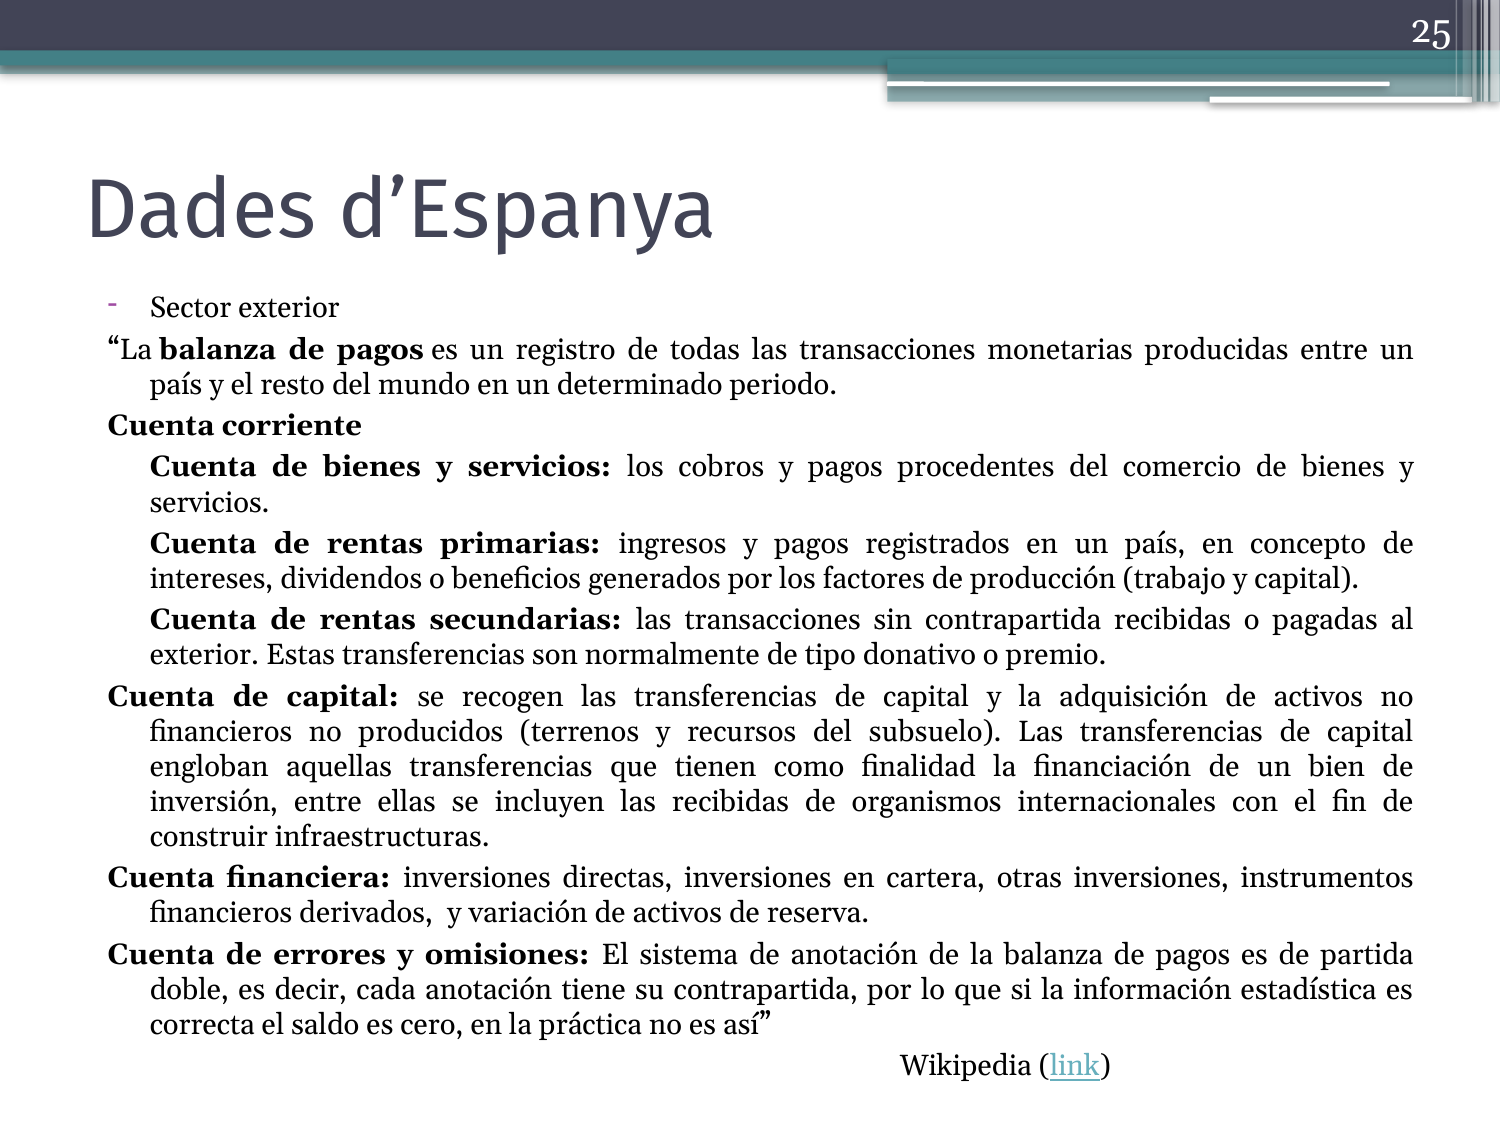

25
# Dades d’Espanya
Sector exterior
“La balanza de pagos es un registro de todas las transacciones monetarias producidas entre un país y el resto del mundo en un determinado periodo.
Cuenta corriente
	Cuenta de bienes y servicios: los cobros y pagos procedentes del comercio de bienes y servicios.
	Cuenta de rentas primarias: ingresos y pagos registrados en un país, en concepto de intereses, dividendos o beneficios generados por los factores de producción (trabajo y capital).
	Cuenta de rentas secundarias: las transacciones sin contrapartida recibidas o pagadas al exterior. Estas transferencias son normalmente de tipo donativo o premio.
Cuenta de capital: se recogen las transferencias de capital y la adquisición de activos no financieros no producidos (terrenos y recursos del subsuelo). Las transferencias de capital engloban aquellas transferencias que tienen como finalidad la financiación de un bien de inversión, entre ellas se incluyen las recibidas de organismos internacionales con el fin de construir infraestructuras.
Cuenta financiera: inversiones directas, inversiones en cartera, otras inversiones, instrumentos financieros derivados,  y variación de activos de reserva.
Cuenta de errores y omisiones: El sistema de anotación de la balanza de pagos es de partida doble, es decir, cada anotación tiene su contrapartida, por lo que si la información estadística es correcta el saldo es cero, en la práctica no es así”
						Wikipedia (link)